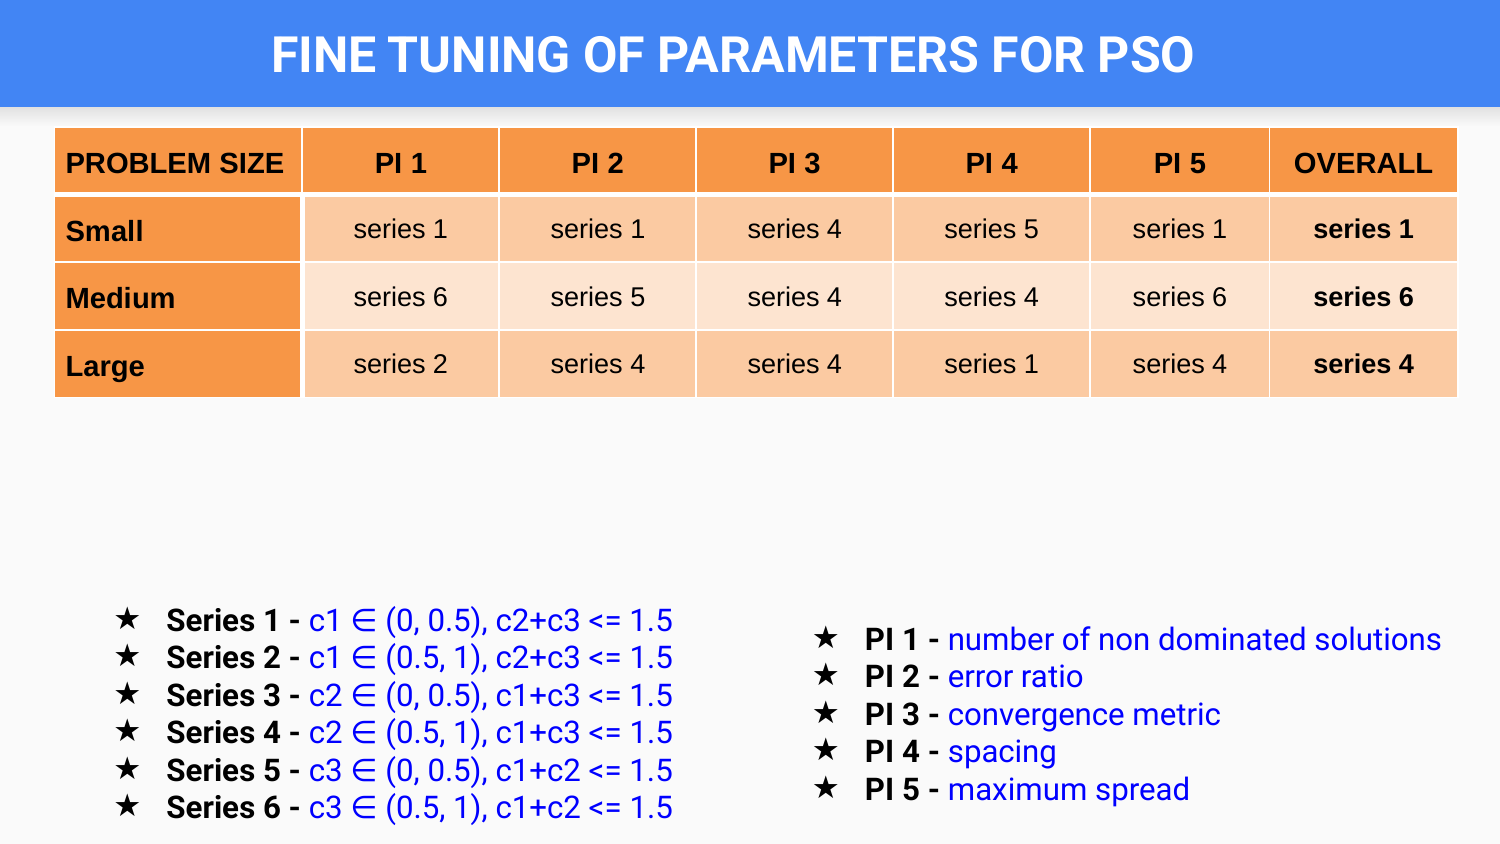

# FINE TUNING OF PARAMETERS FOR PSO
| PROBLEM SIZE | PI 1 | PI 2 | PI 3 | PI 4 | PI 5 | OVERALL |
| --- | --- | --- | --- | --- | --- | --- |
| Small | series 1 | series 1 | series 4 | series 5 | series 1 | series 1 |
| Medium | series 6 | series 5 | series 4 | series 4 | series 6 | series 6 |
| Large | series 2 | series 4 | series 4 | series 1 | series 4 | series 4 |
Series 1 - c1 ∈ (0, 0.5), c2+c3 <= 1.5
Series 2 - c1 ∈ (0.5, 1), c2+c3 <= 1.5
Series 3 - c2 ∈ (0, 0.5), c1+c3 <= 1.5
Series 4 - c2 ∈ (0.5, 1), c1+c3 <= 1.5
Series 5 - c3 ∈ (0, 0.5), c1+c2 <= 1.5
Series 6 - c3 ∈ (0.5, 1), c1+c2 <= 1.5
PI 1 - number of non dominated solutions
PI 2 - error ratio
PI 3 - convergence metric
PI 4 - spacing
PI 5 - maximum spread